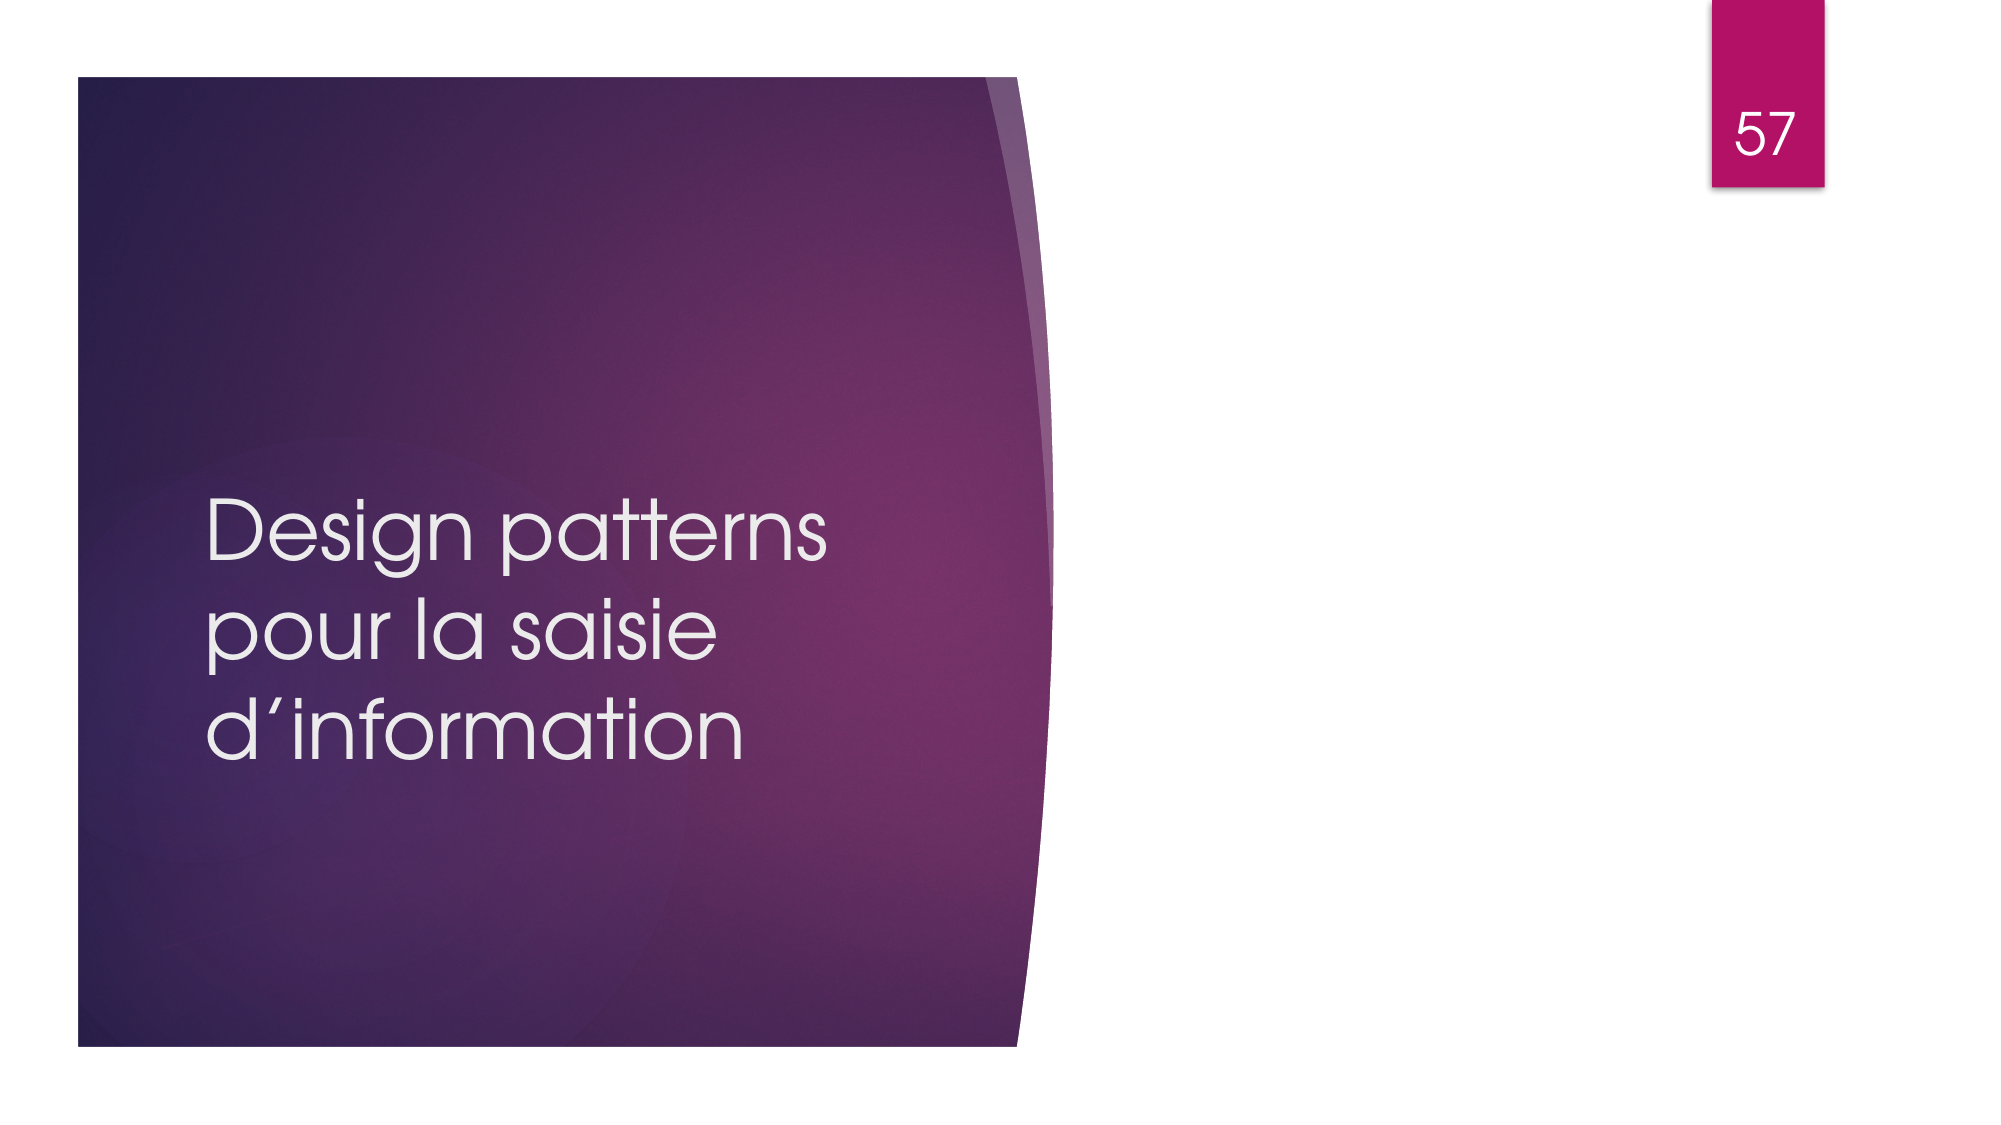

57

# Design patterns pour la saisie d’information